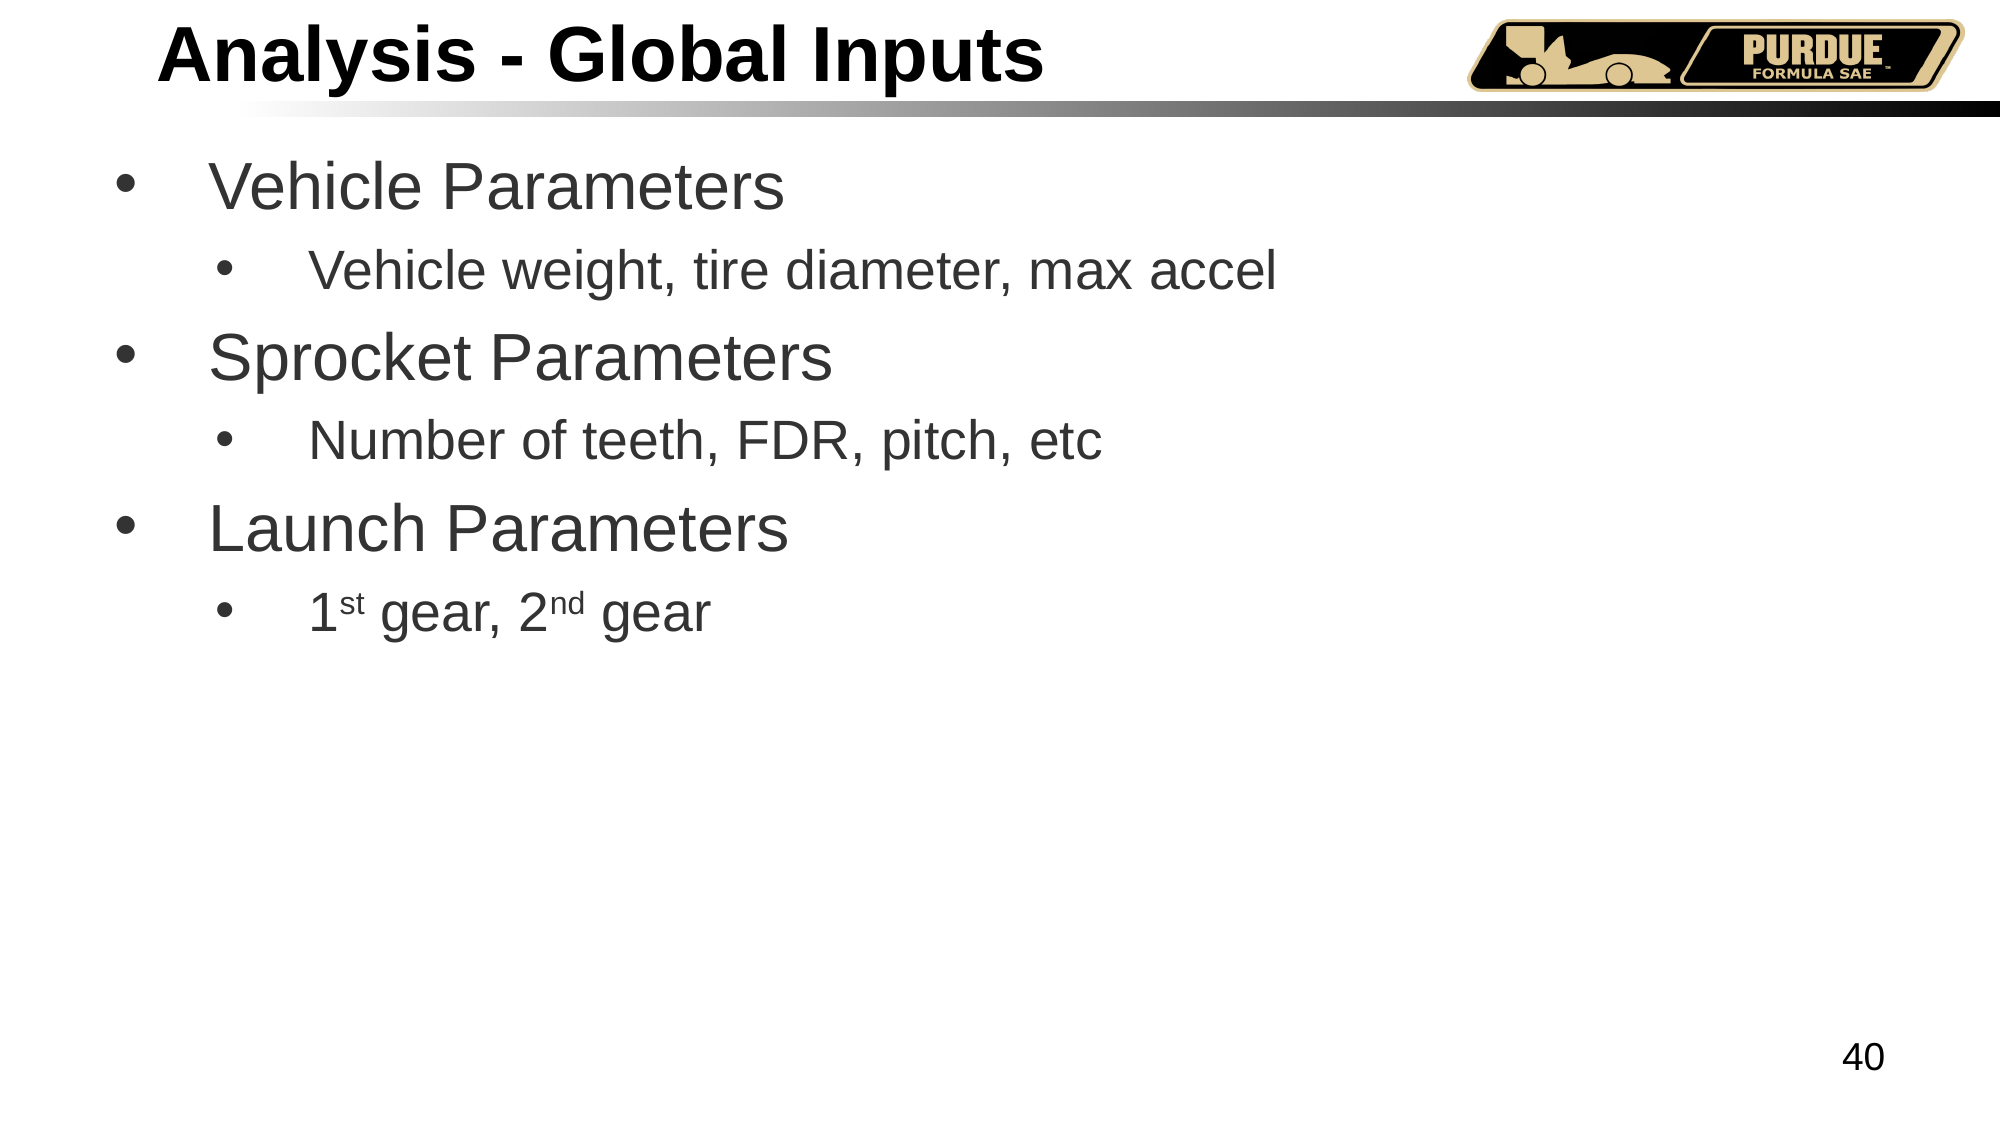

# Analysis - Global Inputs
Vehicle Parameters
Vehicle weight, tire diameter, max accel
Sprocket Parameters
Number of teeth, FDR, pitch, etc
Launch Parameters
1st gear, 2nd gear
40